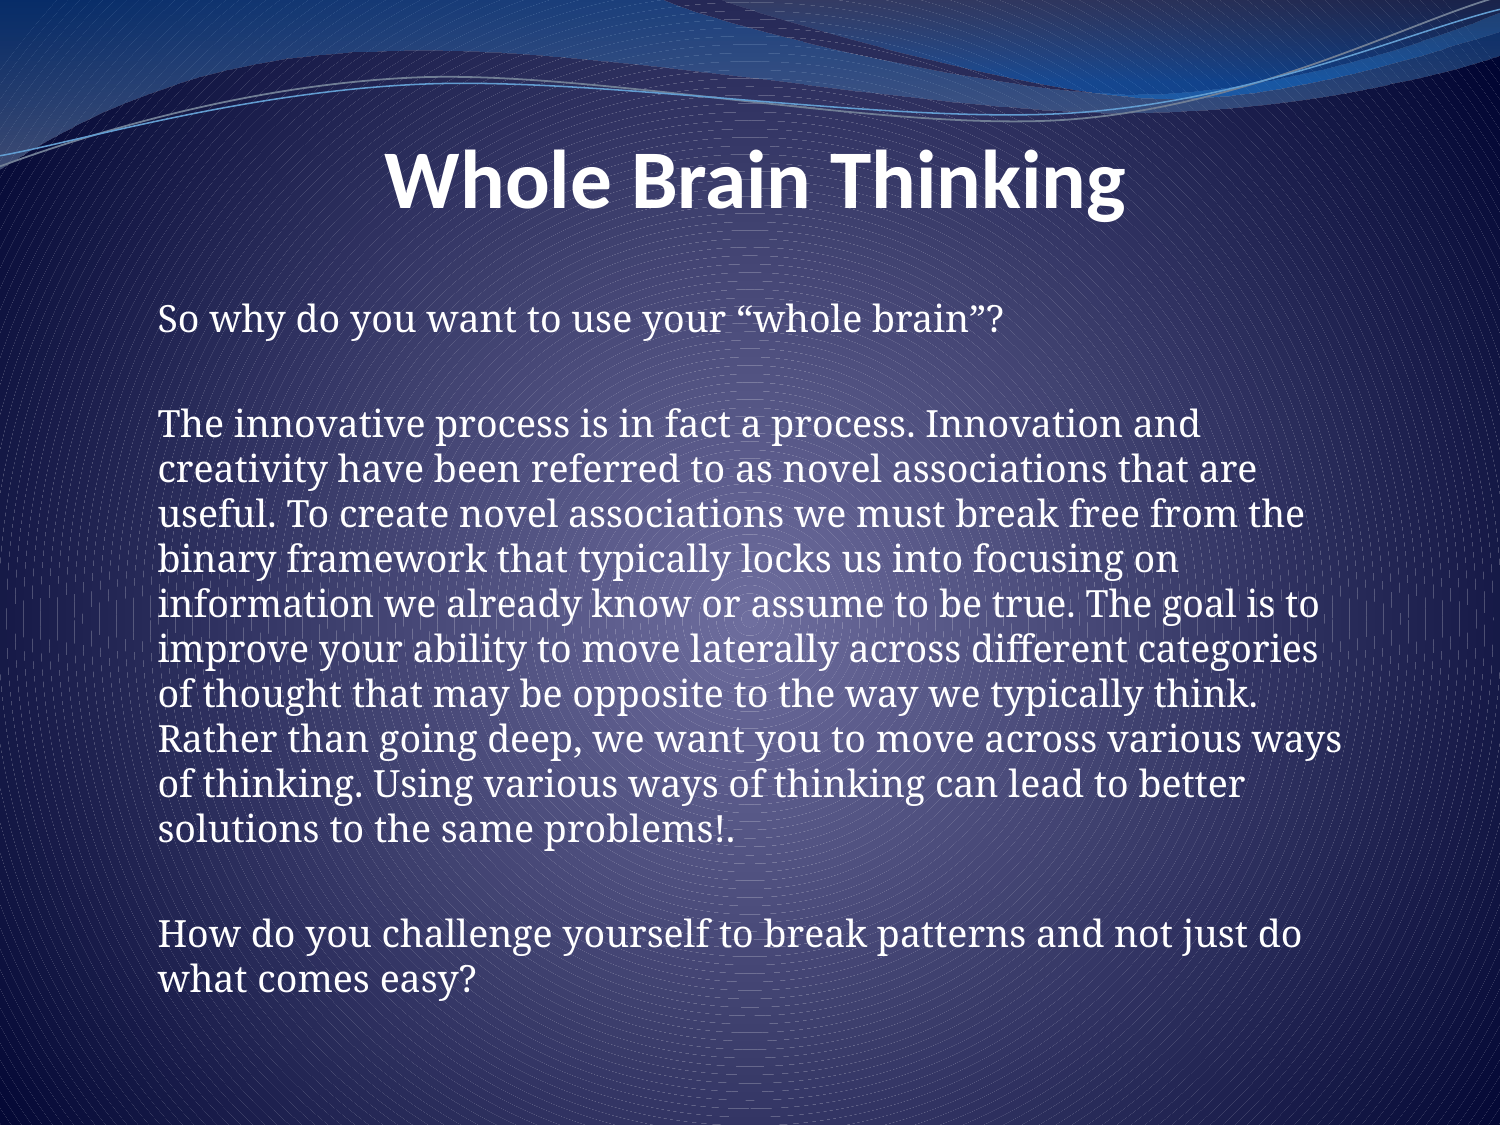

# Whole Brain Thinking
So why do you want to use your “whole brain”?

The innovative process is in fact a process. Innovation and creativity have been referred to as novel associations that are useful. To create novel associations we must break free from the binary framework that typically locks us into focusing on information we already know or assume to be true. The goal is to improve your ability to move laterally across different categories of thought that may be opposite to the way we typically think. Rather than going deep, we want you to move across various ways of thinking. Using various ways of thinking can lead to better solutions to the same problems!.

How do you challenge yourself to break patterns and not just do what comes easy?